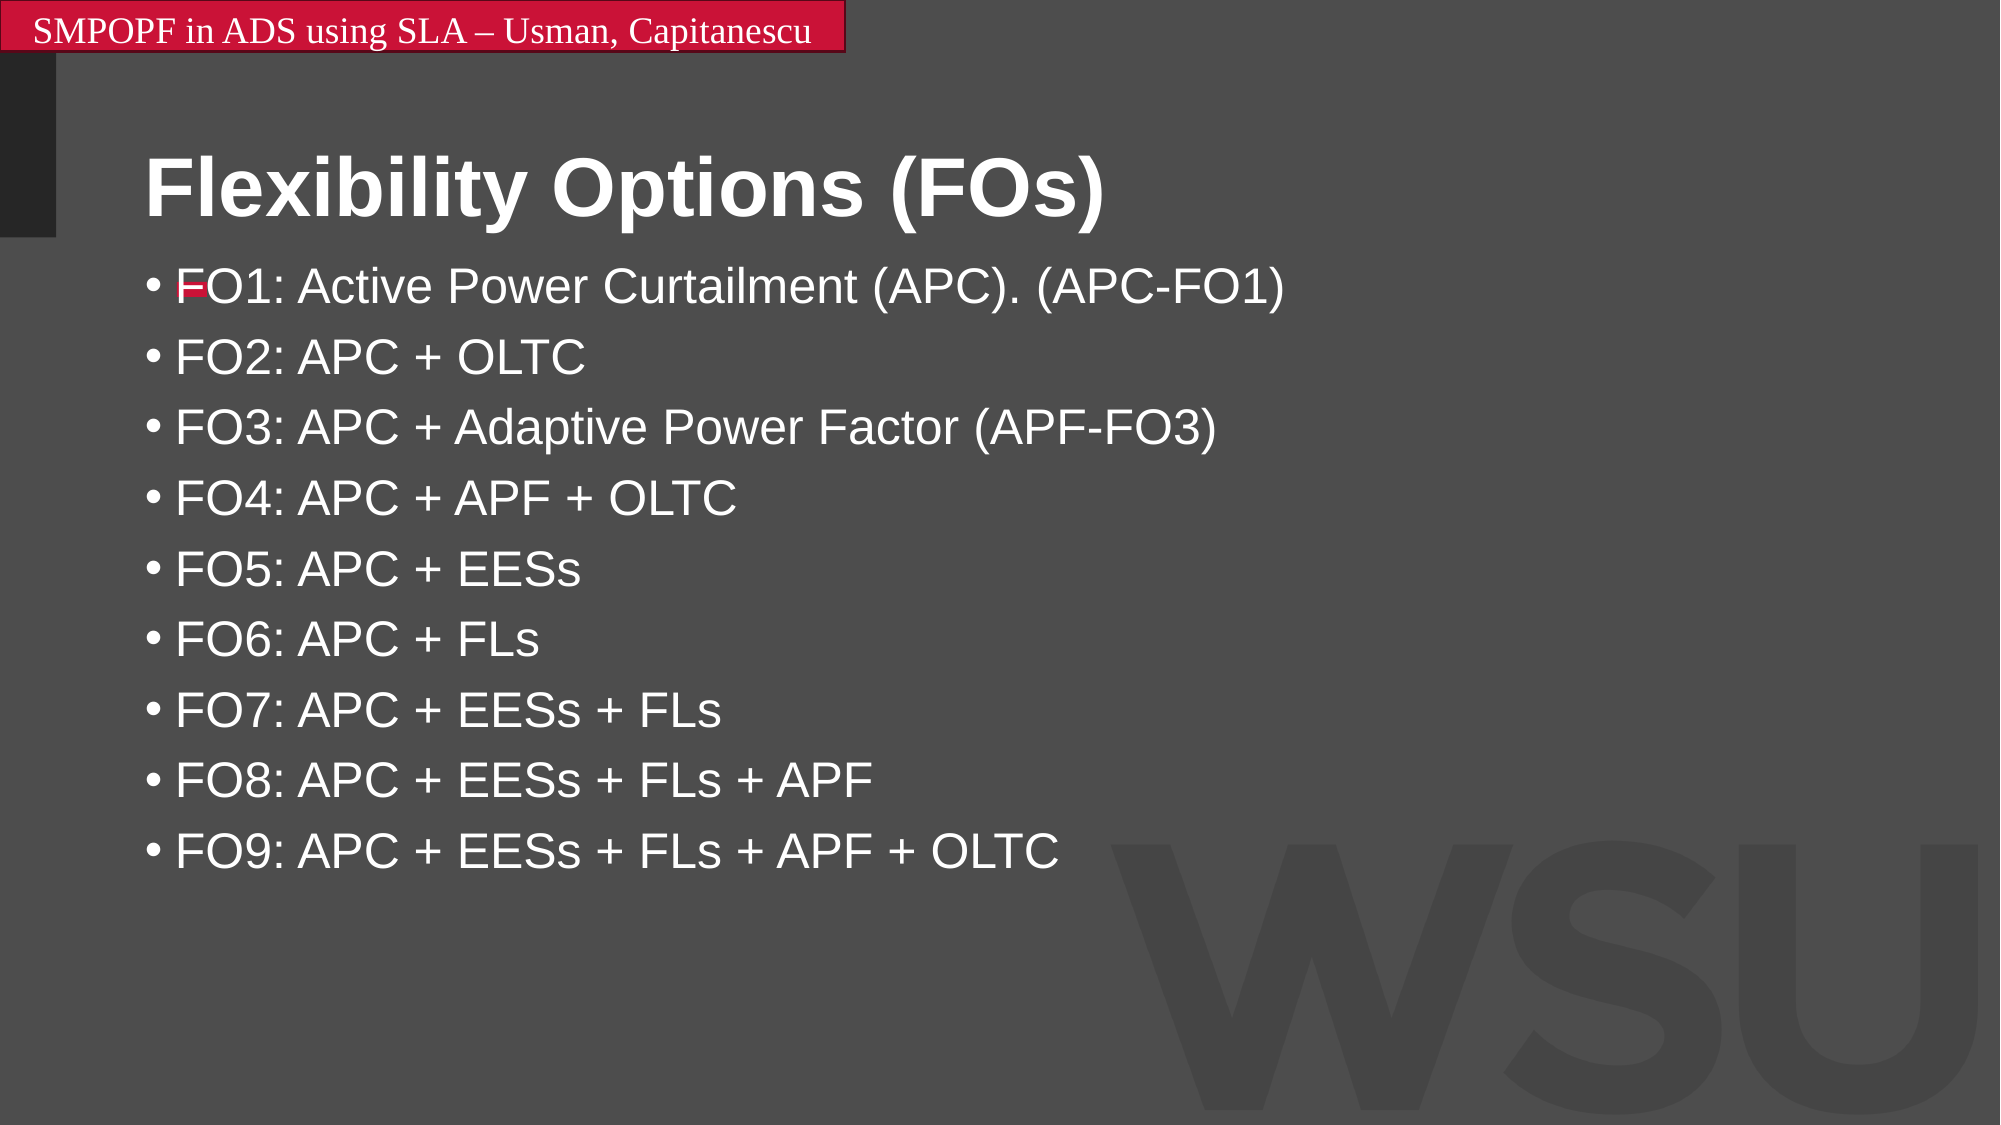

SMPOPF in ADS using SLA – Usman, Capitanescu
# Flexibility Options (FOs)
FO1: Active Power Curtailment (APC). (APC-FO1)
FO2: APC + OLTC
FO3: APC + Adaptive Power Factor (APF-FO3)
FO4: APC + APF + OLTC
FO5: APC + EESs
FO6: APC + FLs
FO7: APC + EESs + FLs
FO8: APC + EESs + FLs + APF
FO9: APC + EESs + FLs + APF + OLTC